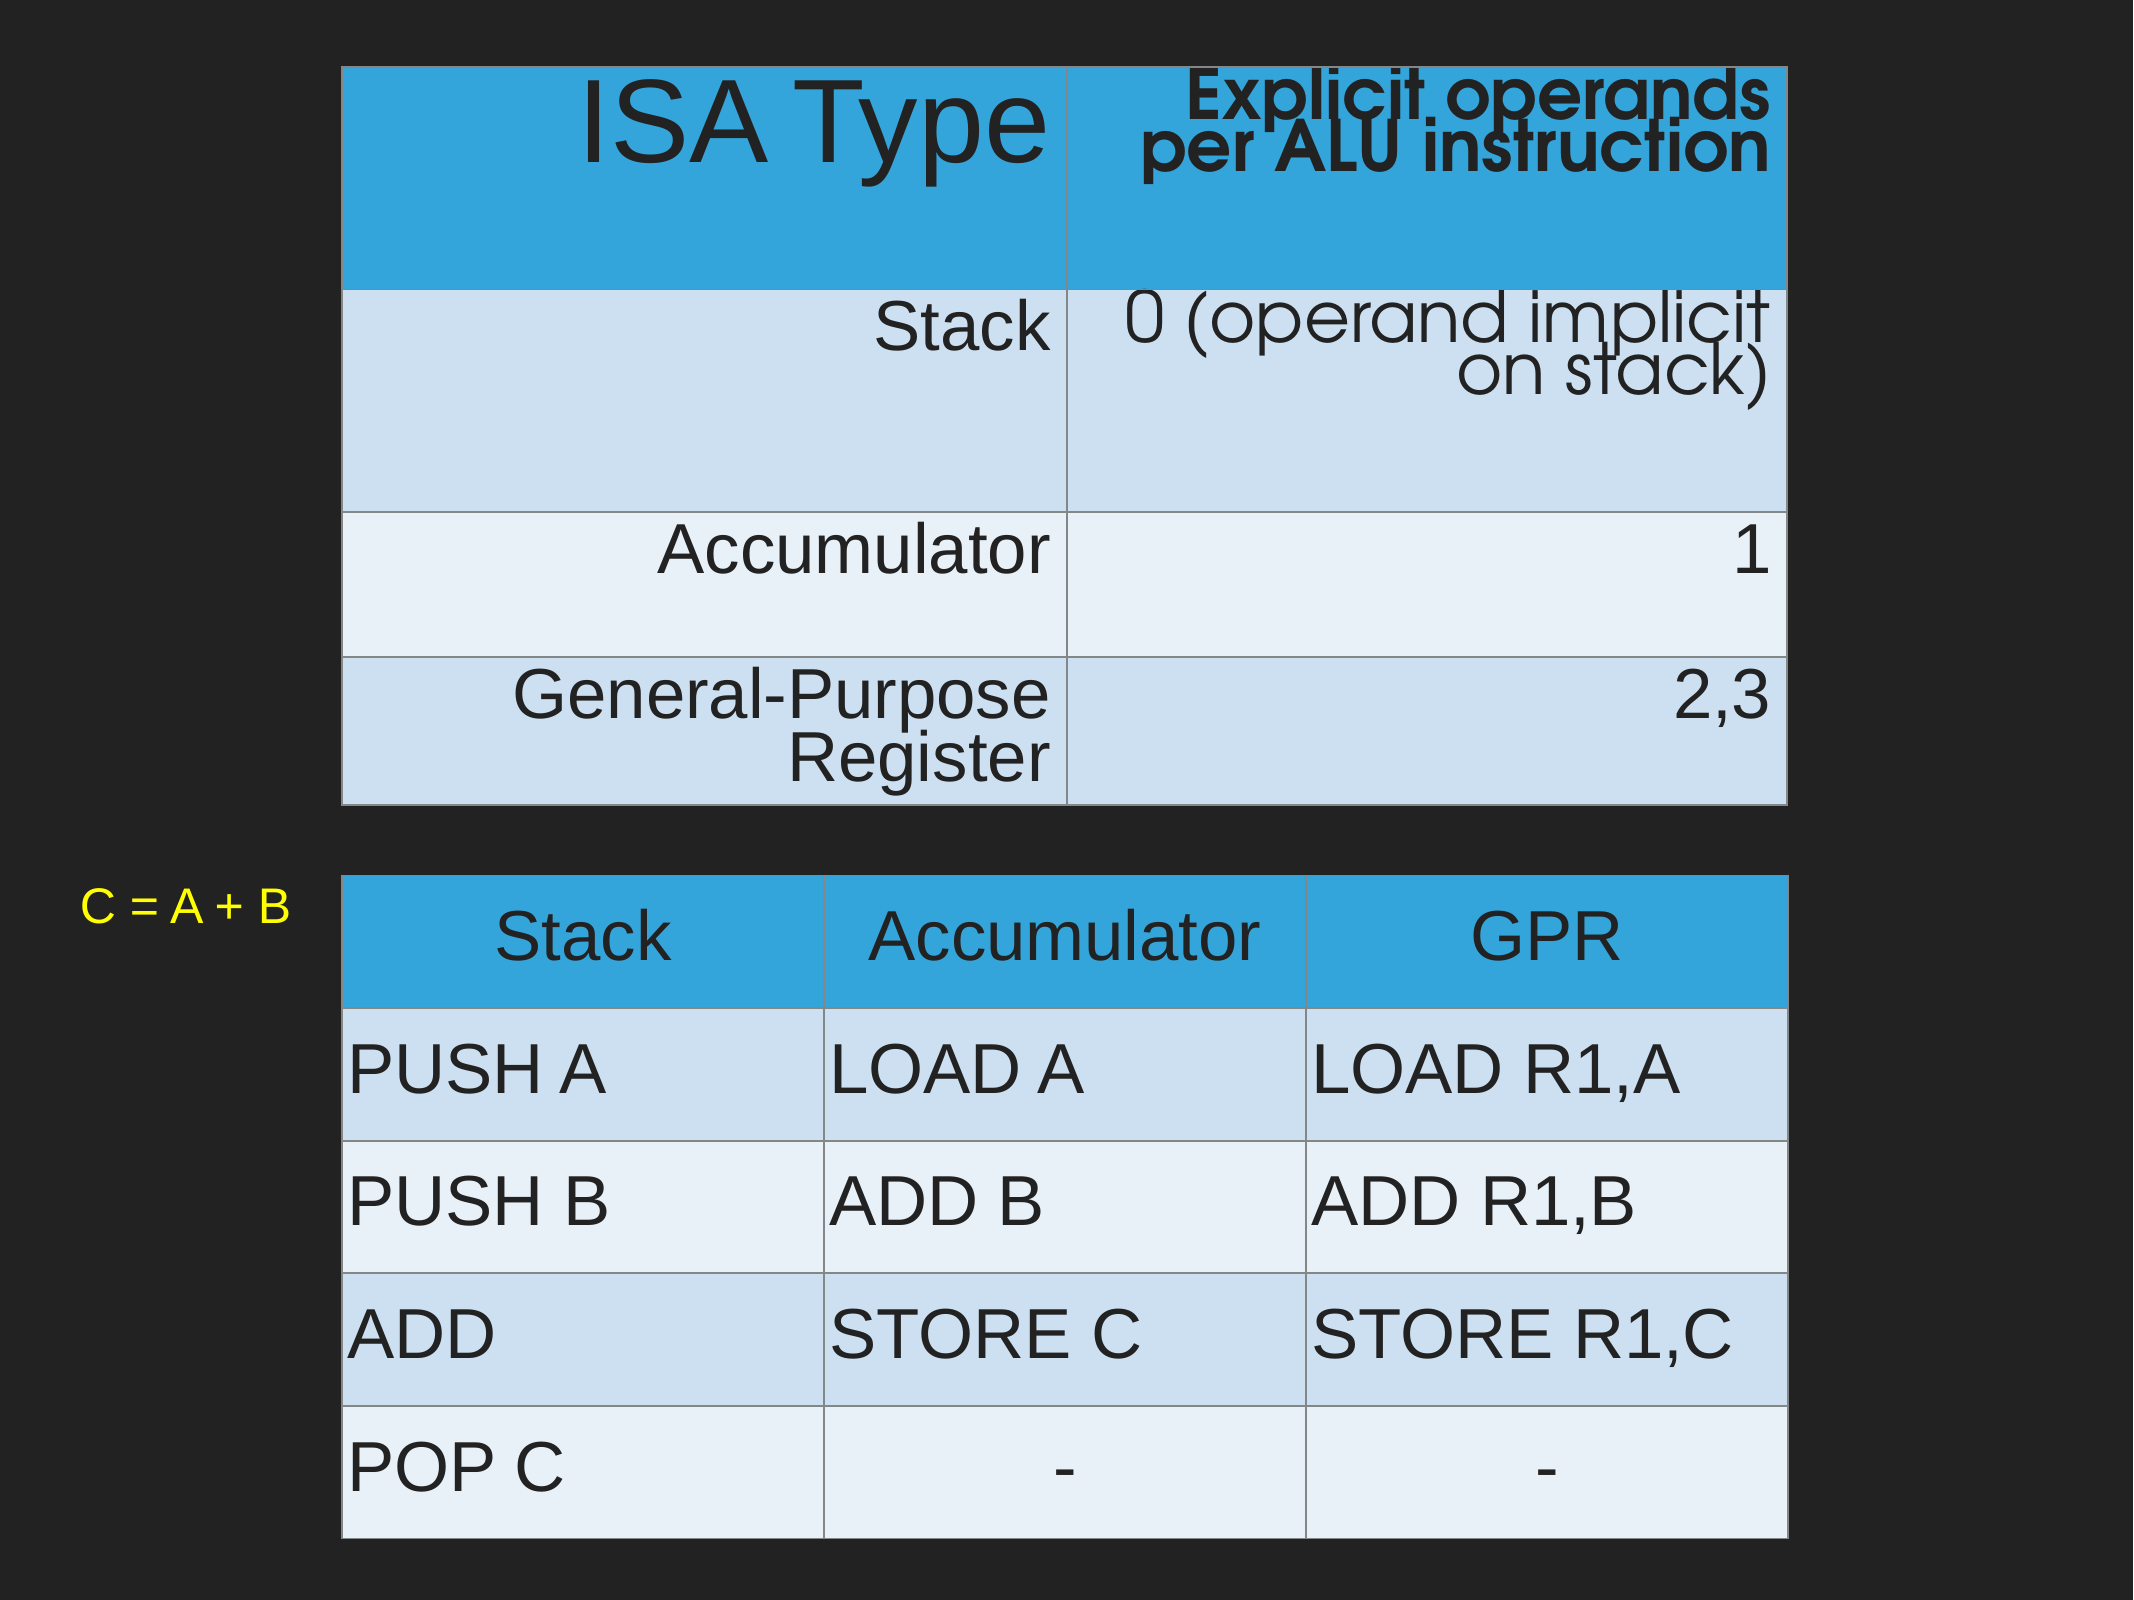

| ISA Type | Explicit operands per ALU instruction |
| --- | --- |
| Stack | 0 (operand implicit on stack) |
| Accumulator | 1 |
| General-Purpose Register | 2,3 |
C = A + B
| Stack | Accumulator | GPR |
| --- | --- | --- |
| PUSH A | LOAD A | LOAD R1,A |
| PUSH B | ADD B | ADD R1,B |
| ADD | STORE C | STORE R1,C |
| POP C | - | - |